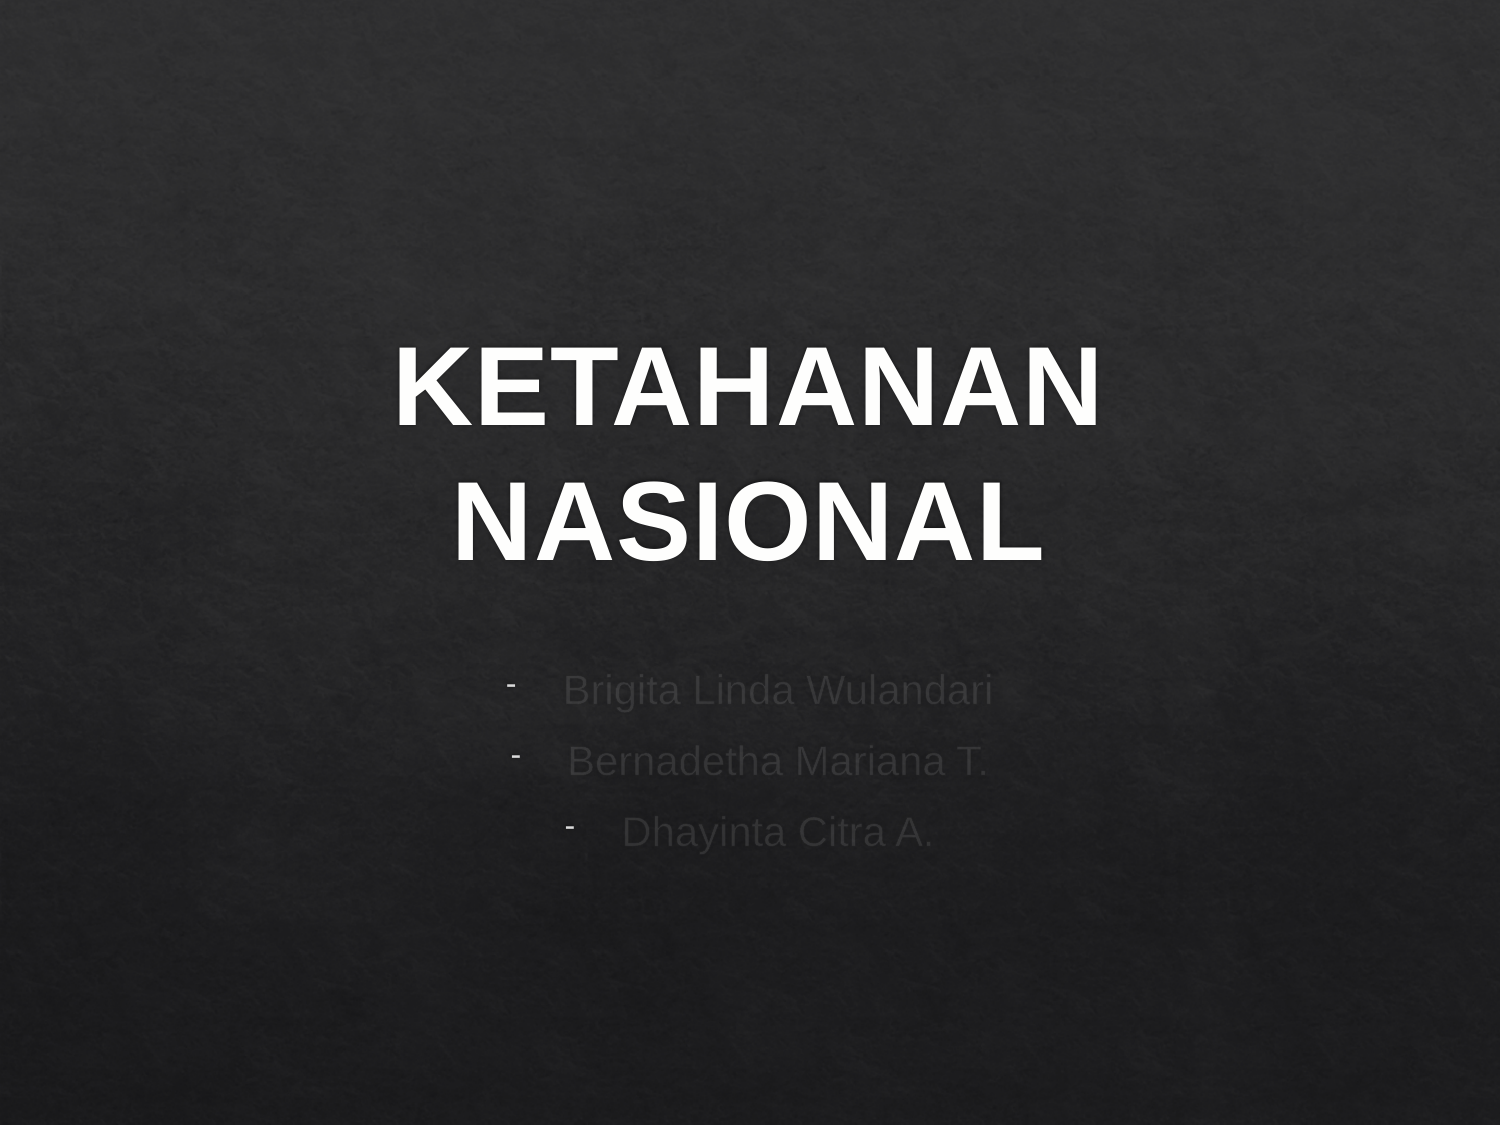

# KETAHANAN NASIONAL
Brigita Linda Wulandari
Bernadetha Mariana T.
Dhayinta Citra A.